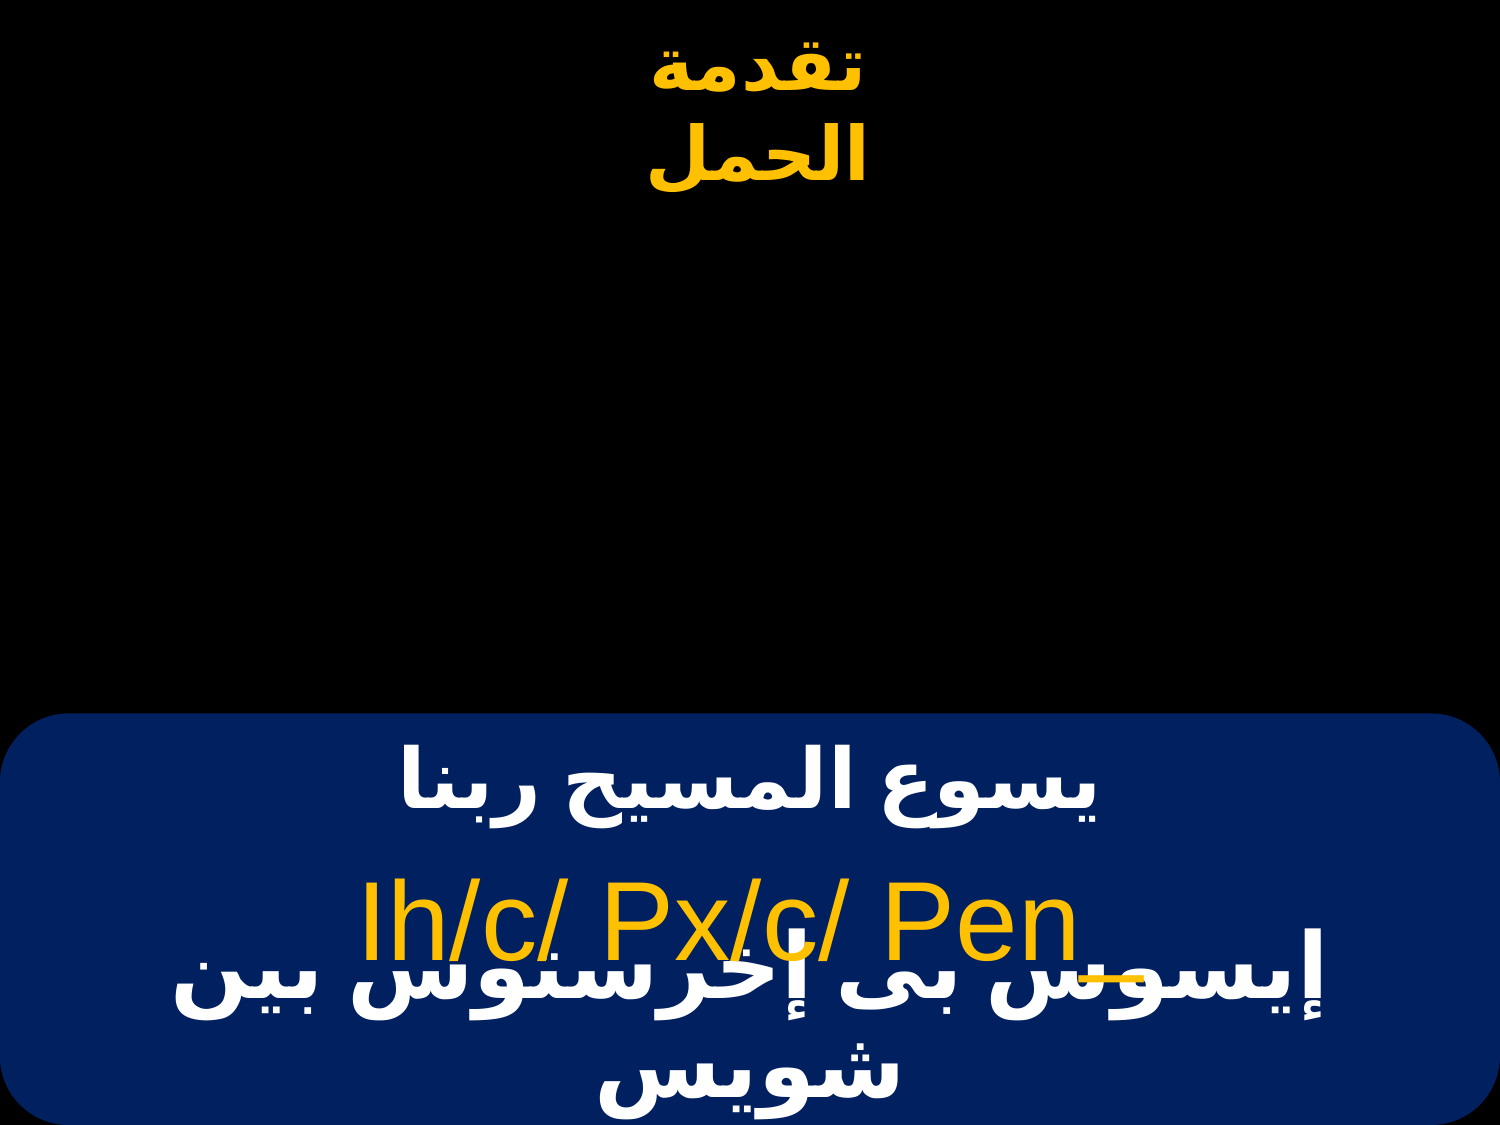

# يسوع المسيح ربنا
Ih/c/ Px/c/ Pen_
إيسوس بى إخرستوس بين شويس